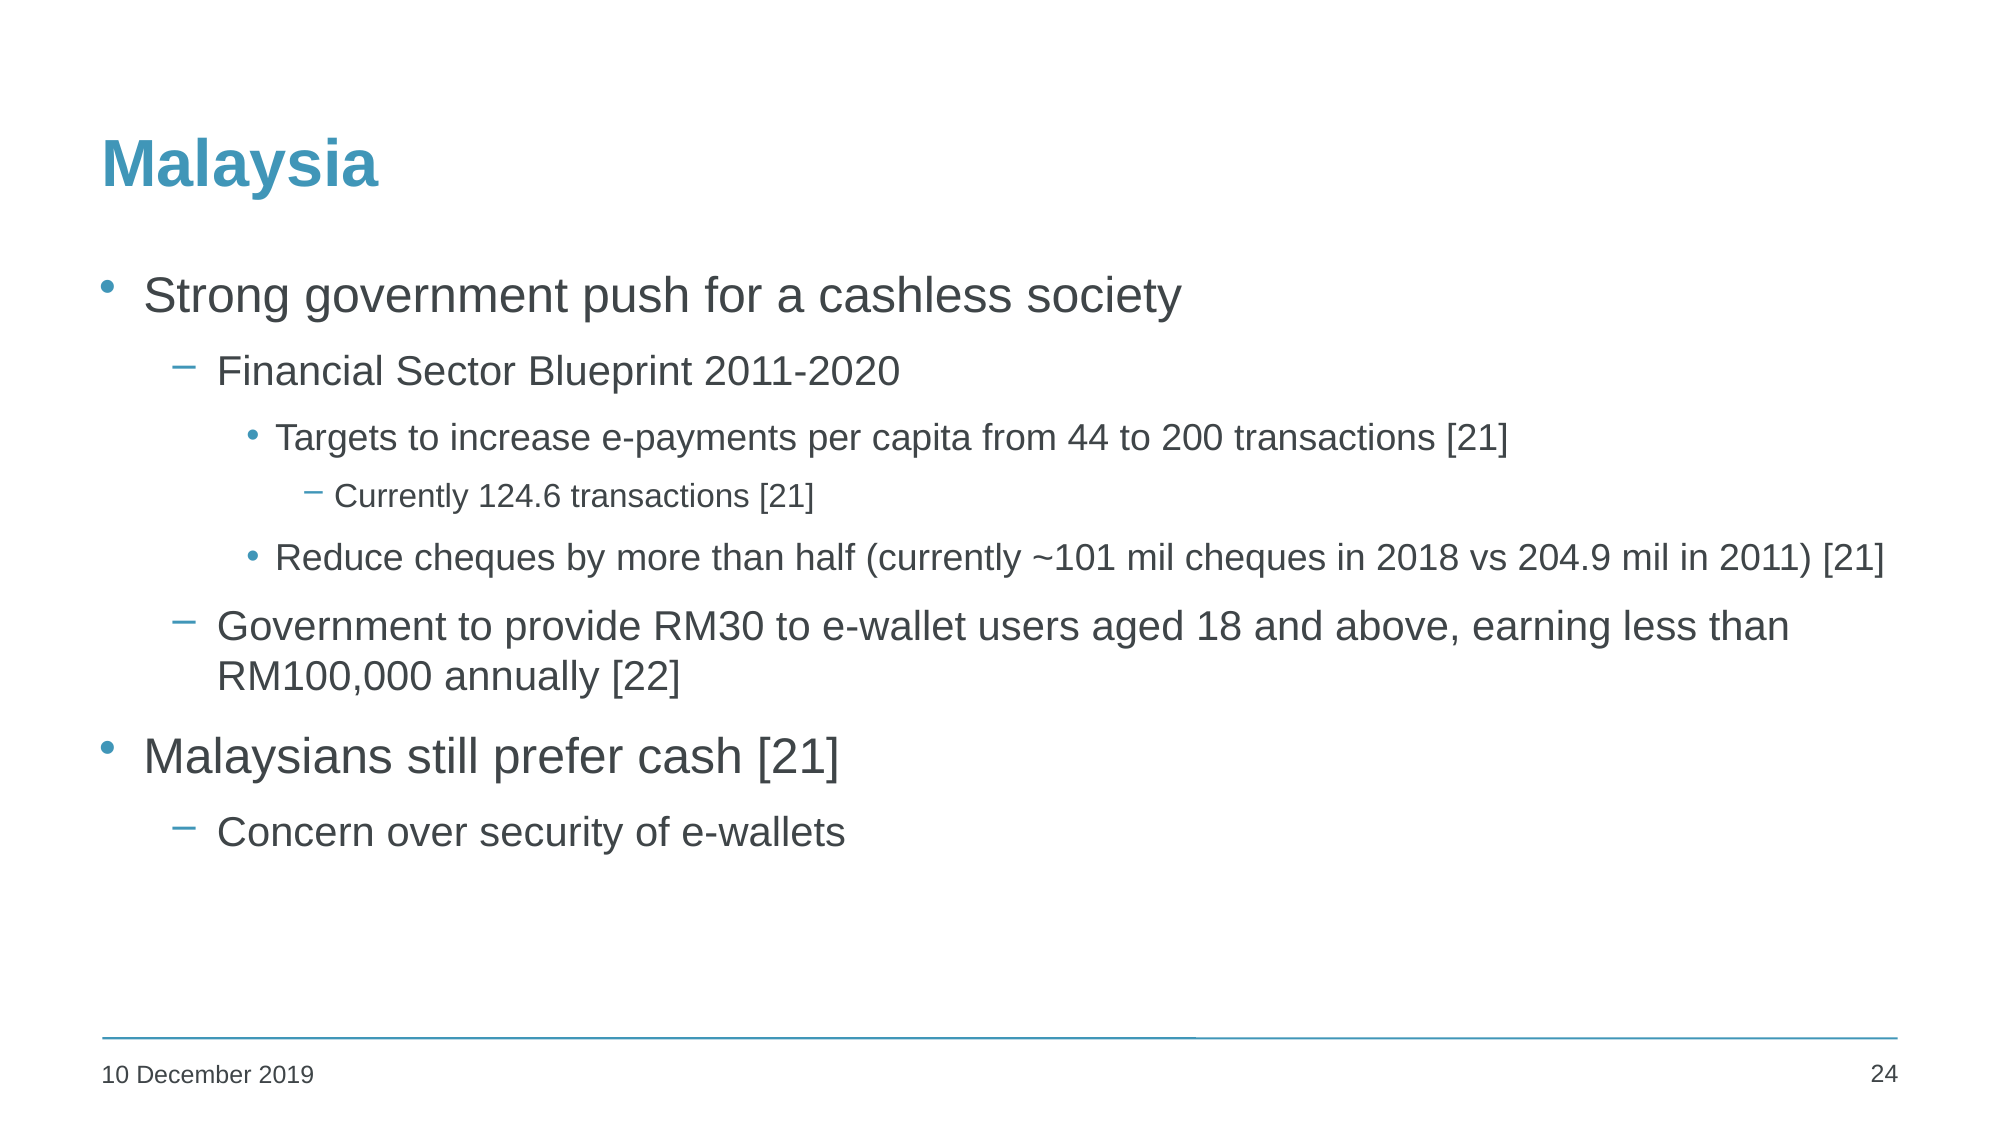

# Malaysia
Strong government push for a cashless society
Financial Sector Blueprint 2011-2020
Targets to increase e-payments per capita from 44 to 200 transactions [21]
Currently 124.6 transactions [21]
Reduce cheques by more than half (currently ~101 mil cheques in 2018 vs 204.9 mil in 2011) [21]
Government to provide RM30 to e-wallet users aged 18 and above, earning less than RM100,000 annually [22]
Malaysians still prefer cash [21]
Concern over security of e-wallets

24
10 December 2019